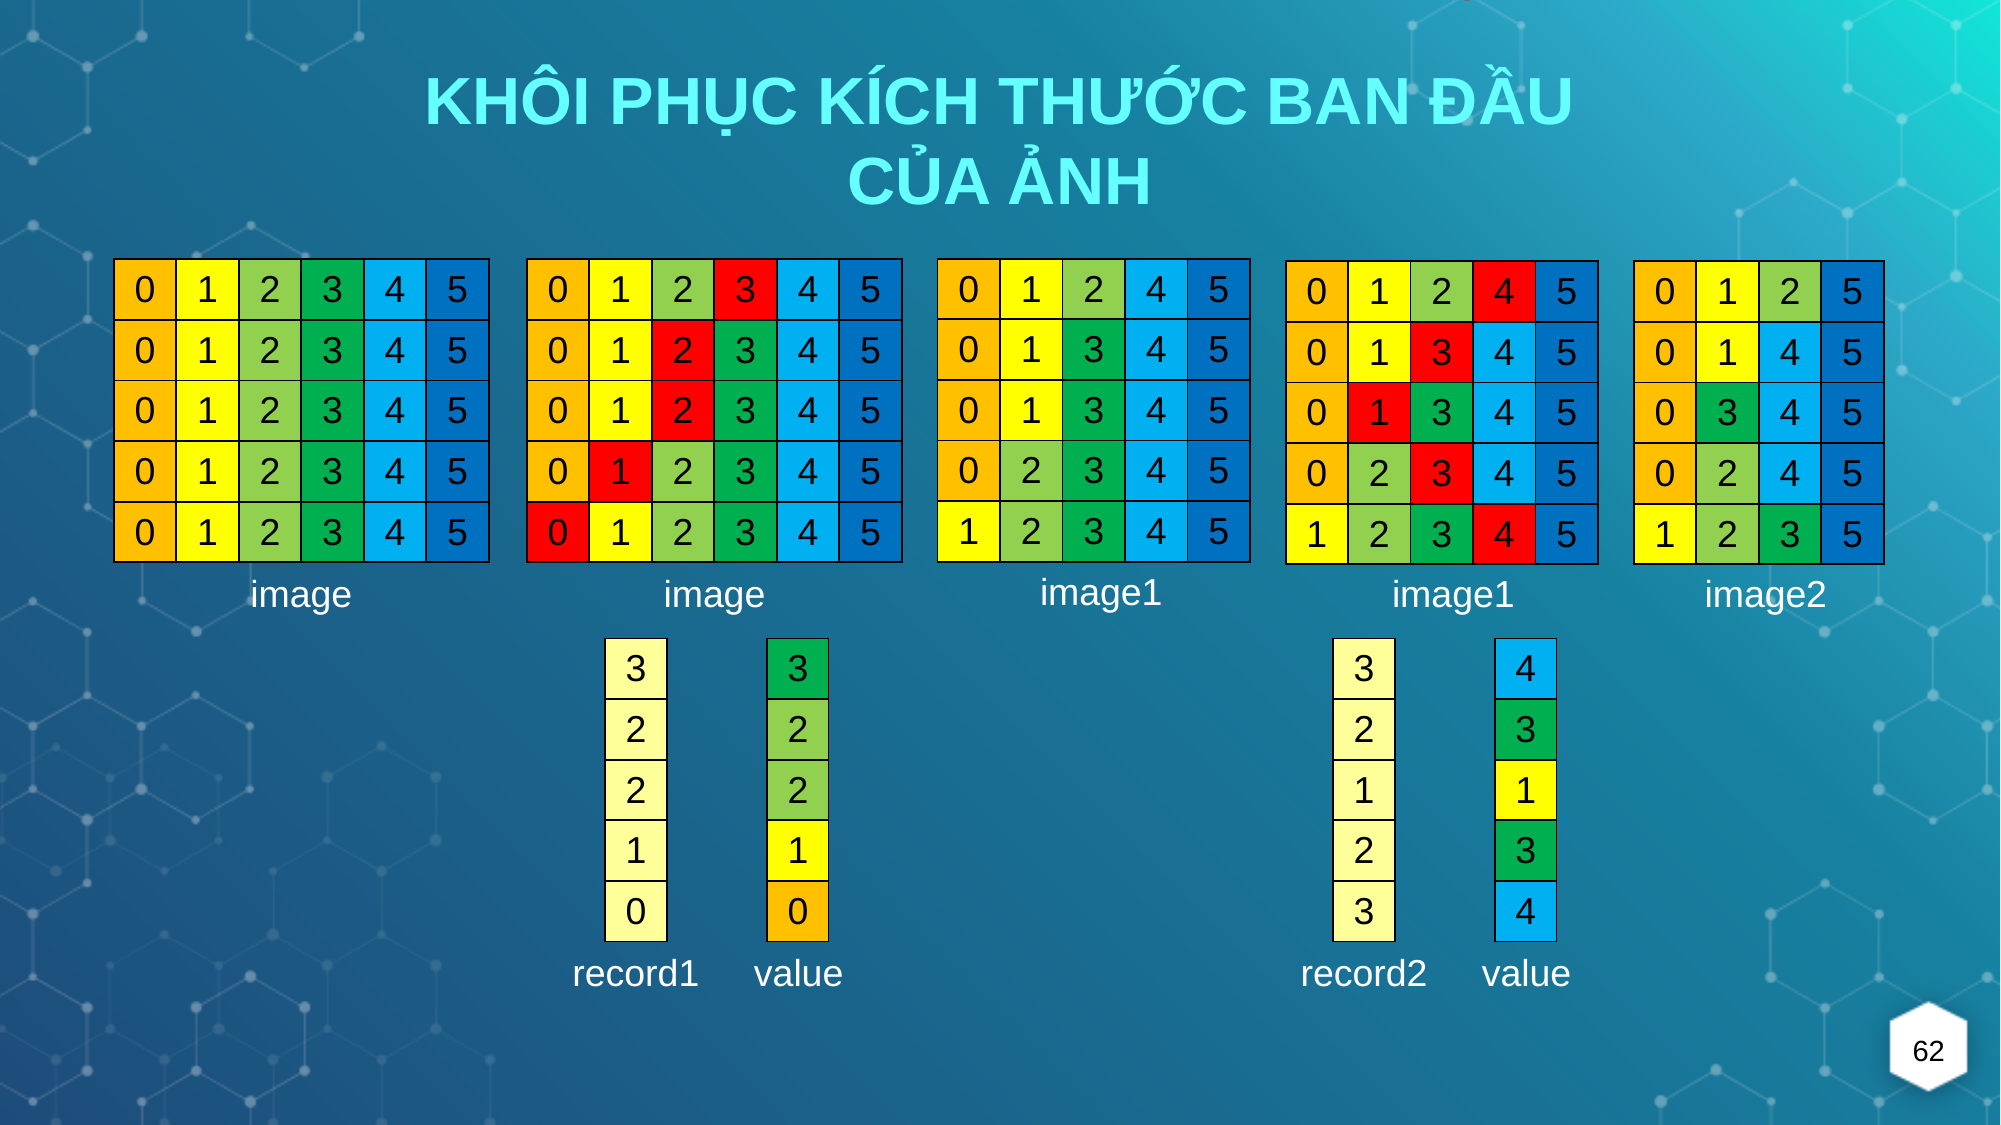

Khôi phục kích thước ban đầu của ảnh
| 0 | 1 | 2 | 4 | 5 |
| --- | --- | --- | --- | --- |
| 0 | 1 | 3 | 4 | 5 |
| 0 | 1 | 3 | 4 | 5 |
| 0 | 2 | 3 | 4 | 5 |
| 1 | 2 | 3 | 4 | 5 |
| 0 | 1 | 2 | 3 | 4 | 5 |
| --- | --- | --- | --- | --- | --- |
| 0 | 1 | 2 | 3 | 4 | 5 |
| 0 | 1 | 2 | 3 | 4 | 5 |
| 0 | 1 | 2 | 3 | 4 | 5 |
| 0 | 1 | 2 | 3 | 4 | 5 |
| 0 | 1 | 2 | 3 | 4 | 5 |
| --- | --- | --- | --- | --- | --- |
| 0 | 1 | 2 | 3 | 4 | 5 |
| 0 | 1 | 2 | 3 | 4 | 5 |
| 0 | 1 | 2 | 3 | 4 | 5 |
| 0 | 1 | 2 | 3 | 4 | 5 |
| 0 | 1 | 2 | 4 | 5 |
| --- | --- | --- | --- | --- |
| 0 | 1 | 3 | 4 | 5 |
| 0 | 1 | 3 | 4 | 5 |
| 0 | 2 | 3 | 4 | 5 |
| 1 | 2 | 3 | 4 | 5 |
| 0 | 1 | 2 | 5 |
| --- | --- | --- | --- |
| 0 | 1 | 4 | 5 |
| 0 | 3 | 4 | 5 |
| 0 | 2 | 4 | 5 |
| 1 | 2 | 3 | 5 |
image1
image
image
image1
image2
| 3 |
| --- |
| 2 |
| 2 |
| 1 |
| 0 |
| 3 |
| --- |
| 2 |
| 2 |
| 1 |
| 0 |
| 3 |
| --- |
| 2 |
| 1 |
| 2 |
| 3 |
| 4 |
| --- |
| 3 |
| 1 |
| 3 |
| 4 |
record1
value
record2
value